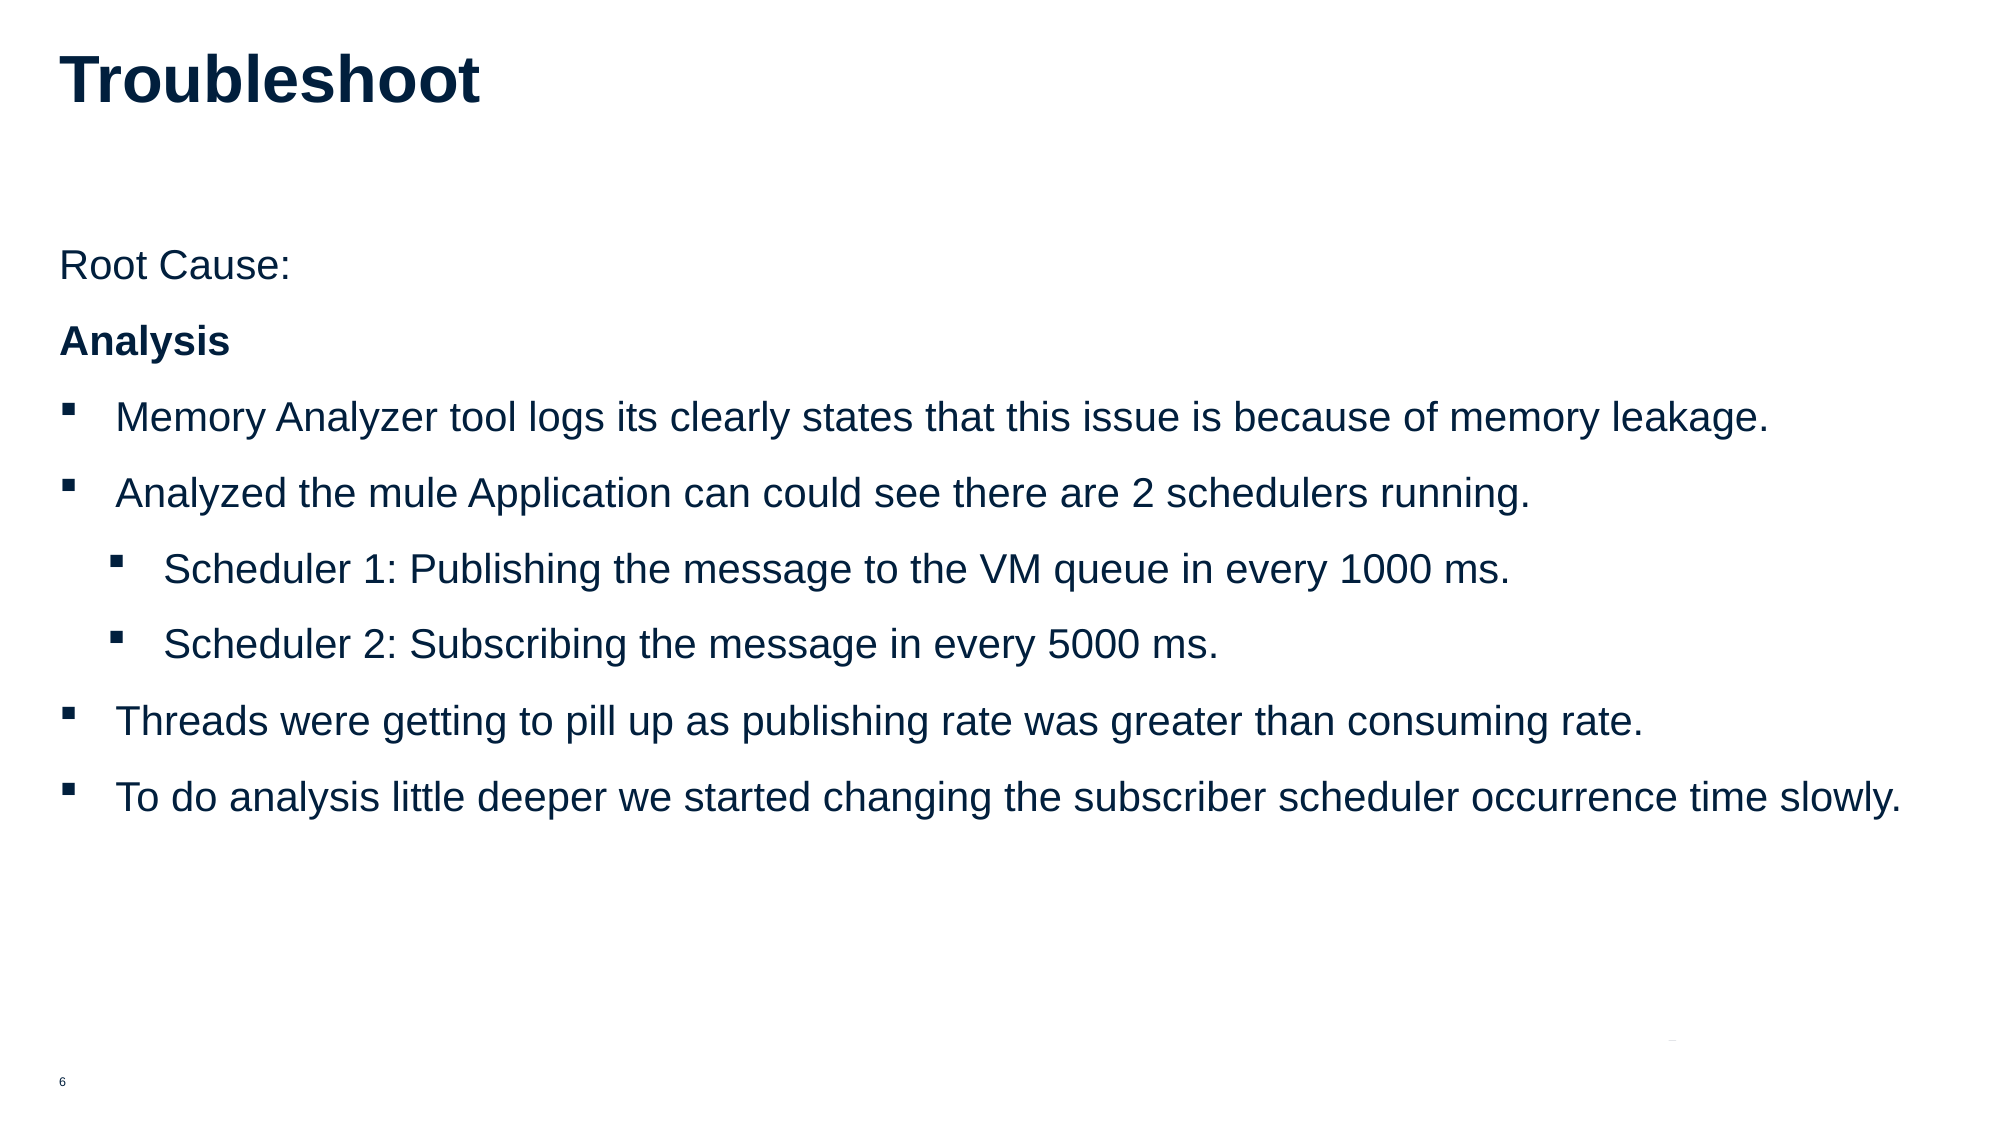

# Troubleshoot
Root Cause:
Analysis
Memory Analyzer tool logs its clearly states that this issue is because of memory leakage.
Analyzed the mule Application can could see there are 2 schedulers running.
Scheduler 1: Publishing the message to the VM queue in every 1000 ms.
Scheduler 2: Subscribing the message in every 5000 ms.
Threads were getting to pill up as publishing rate was greater than consuming rate.
To do analysis little deeper we started changing the subscriber scheduler occurrence time slowly.

6